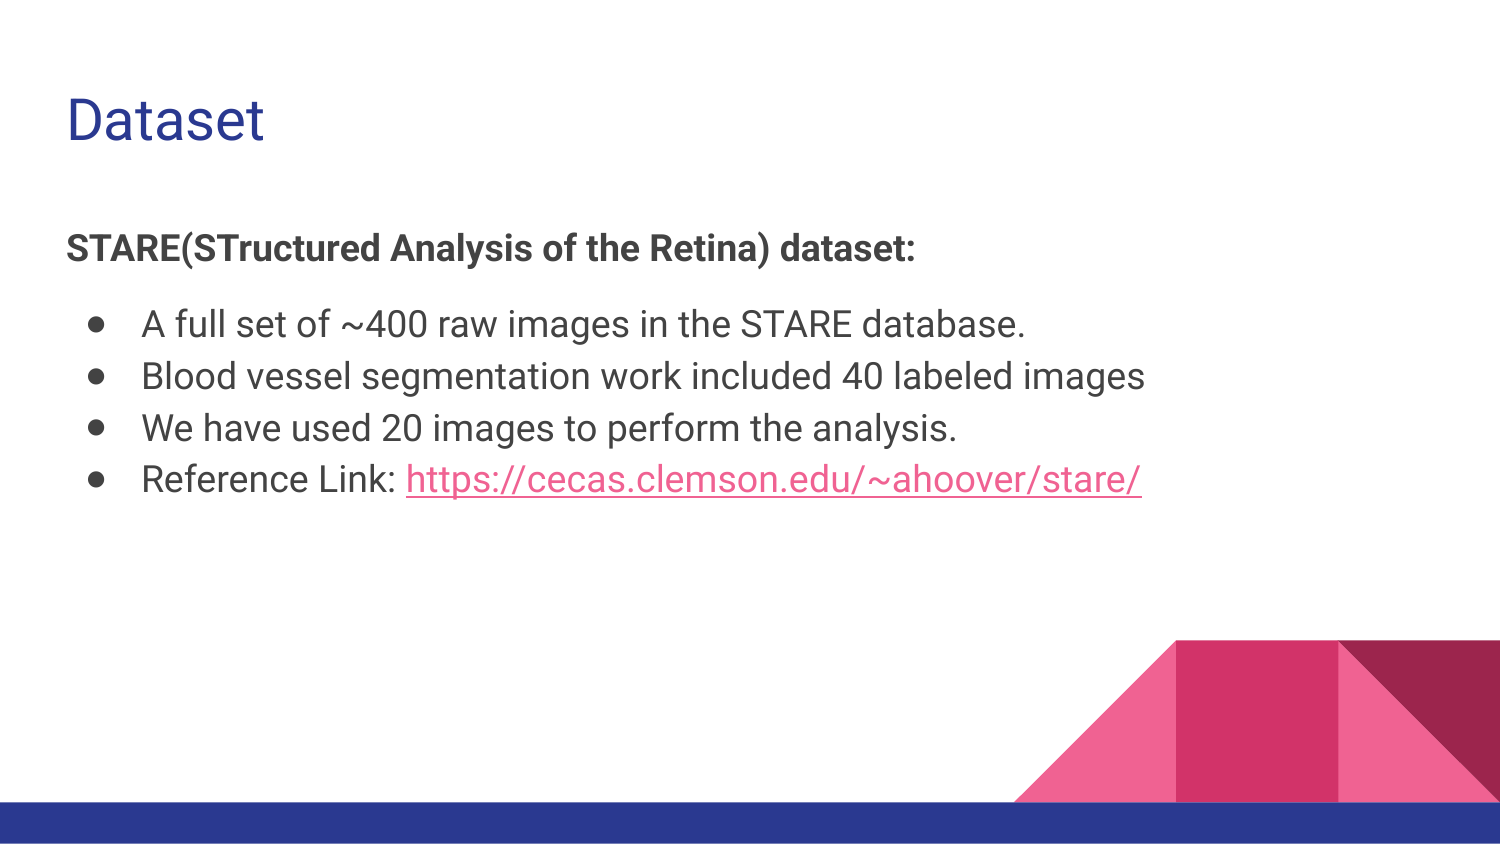

# Dataset
STARE(STructured Analysis of the Retina) dataset:
A full set of ~400 raw images in the STARE database.
Blood vessel segmentation work included 40 labeled images
We have used 20 images to perform the analysis.
Reference Link: https://cecas.clemson.edu/~ahoover/stare/